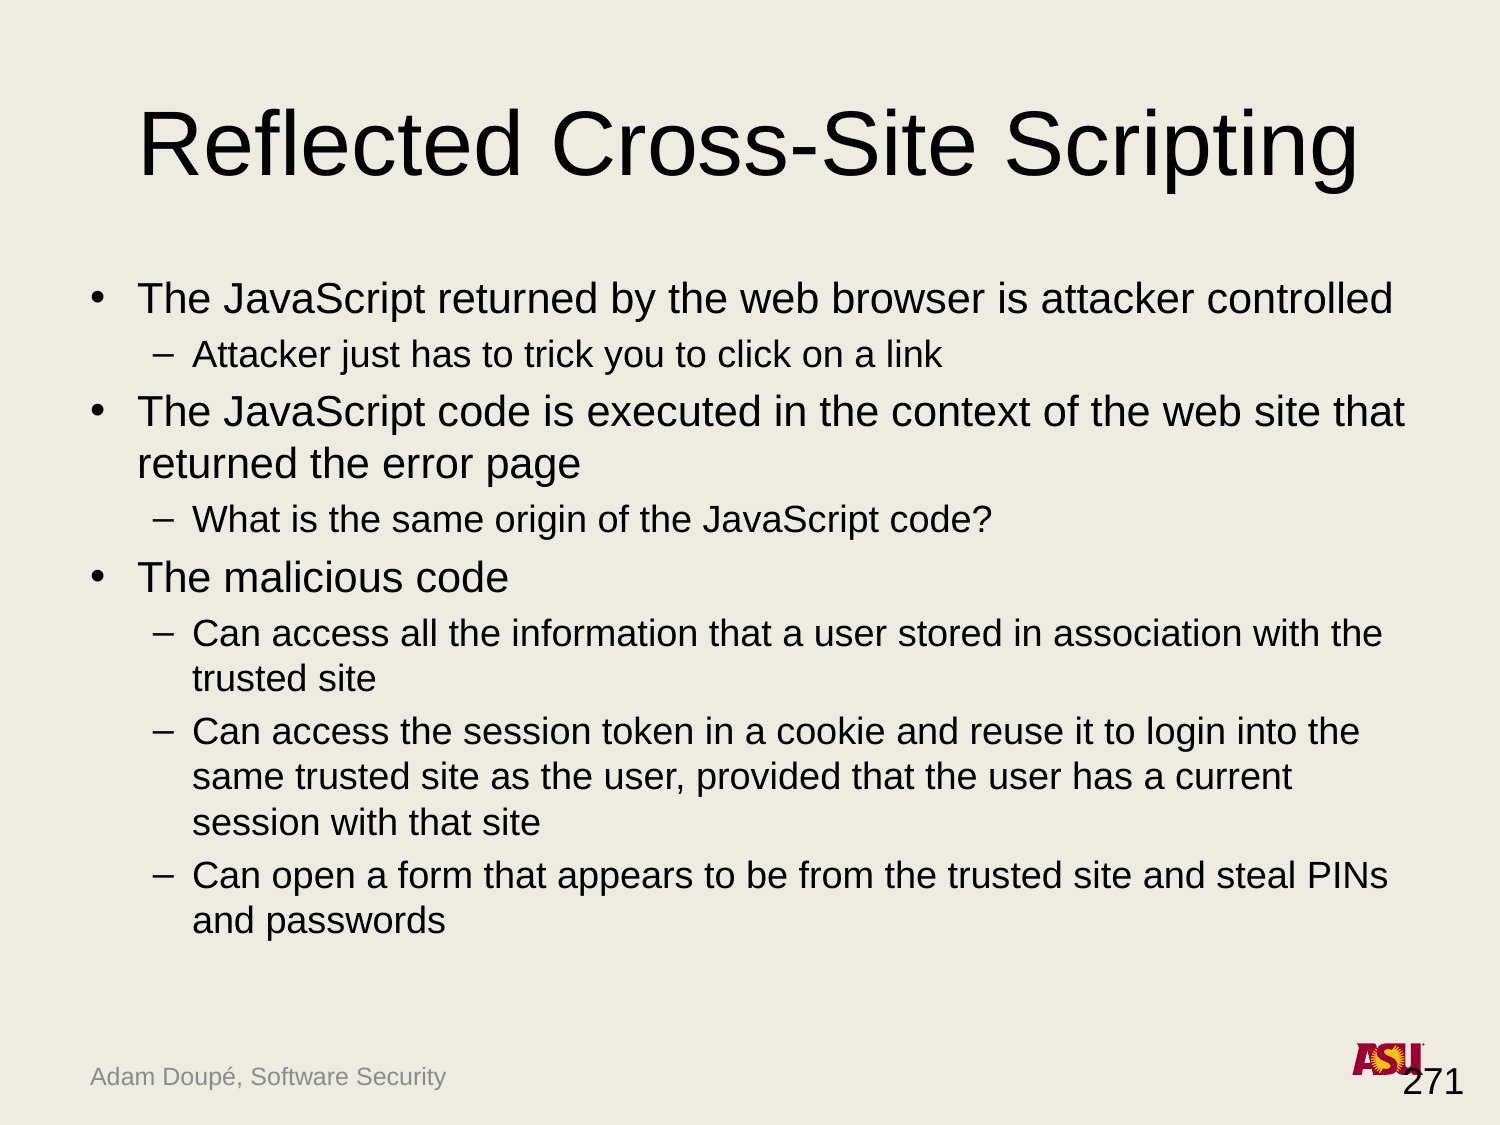

# Reflected Cross-Site Scripting
The JavaScript returned by the web browser is attacker controlled
Attacker just has to trick you to click on a link
The JavaScript code is executed in the context of the web site that returned the error page
What is the same origin of the JavaScript code?
The malicious code
Can access all the information that a user stored in association with the trusted site
Can access the session token in a cookie and reuse it to login into the same trusted site as the user, provided that the user has a current session with that site
Can open a form that appears to be from the trusted site and steal PINs and passwords
271